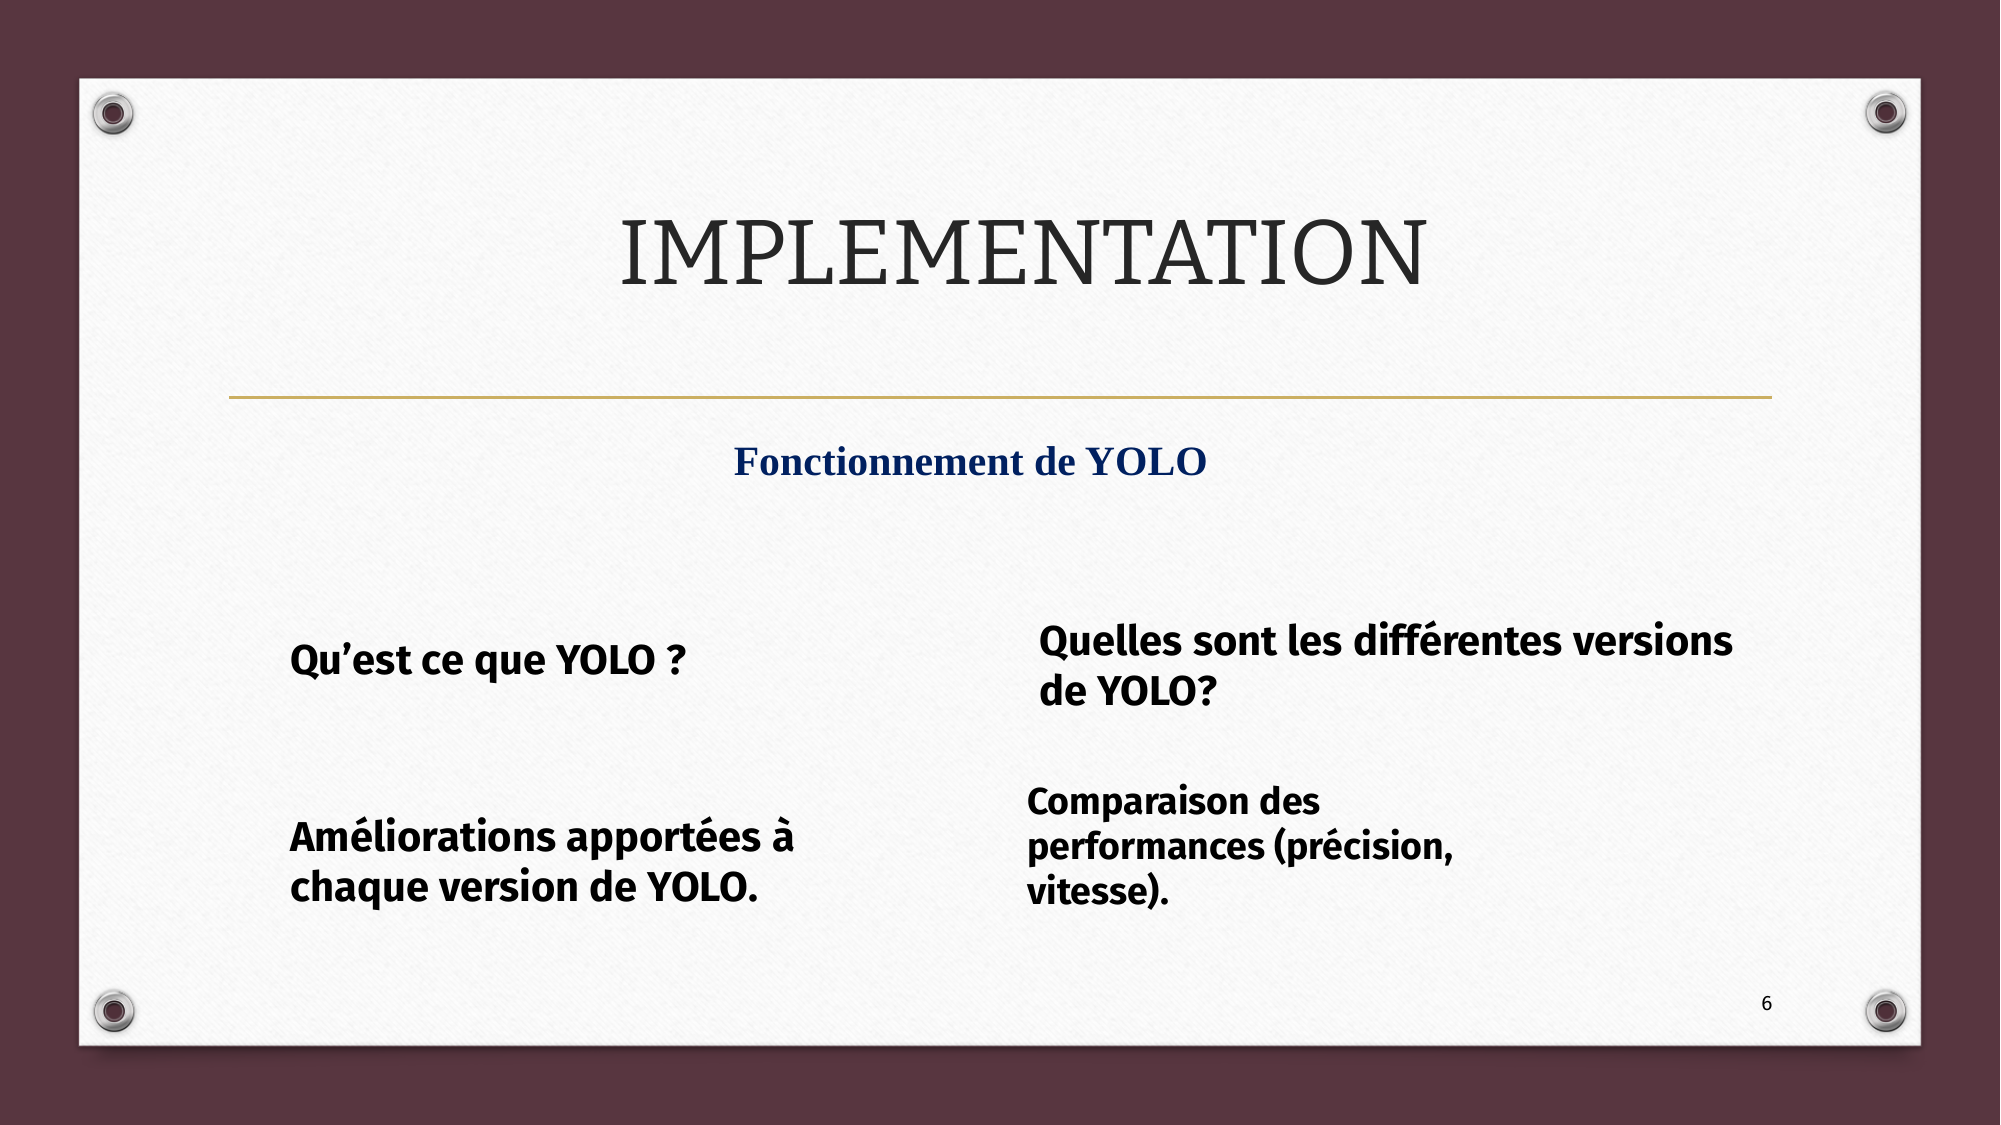

IMPLEMENTATION
# Fonctionnement de YOLO
Quelles sont les différentes versions de YOLO?
Qu’est ce que YOLO ?
Comparaison des performances (précision, vitesse).
Améliorations apportées à chaque version de YOLO.
6